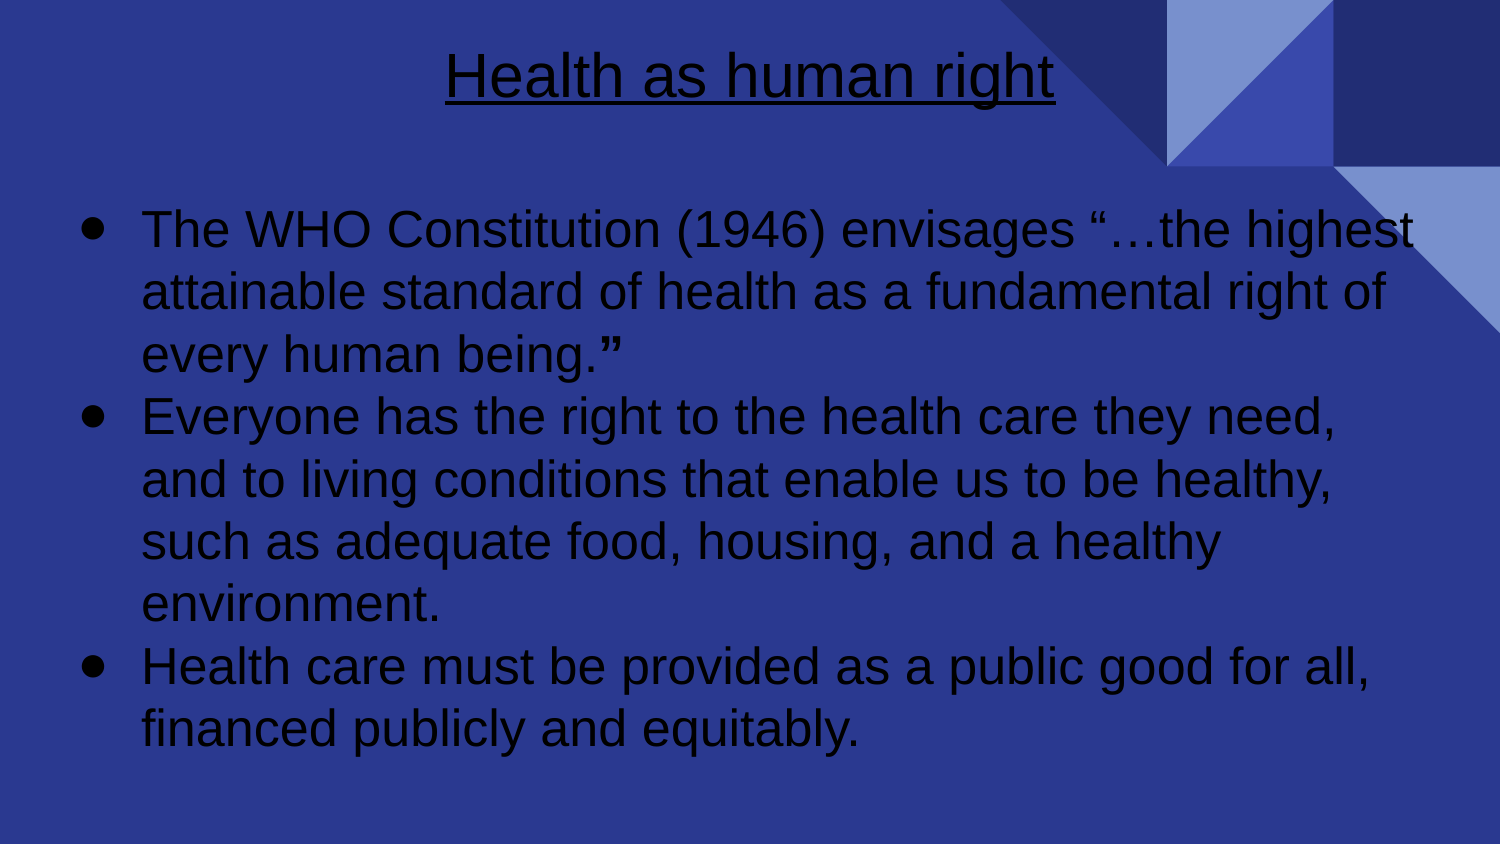

# Health as human right
The WHO Constitution (1946) envisages “…the highest attainable standard of health as a fundamental right of every human being.”
Everyone has the right to the health care they need, and to living conditions that enable us to be healthy, such as adequate food, housing, and a healthy environment.
Health care must be provided as a public good for all, financed publicly and equitably.